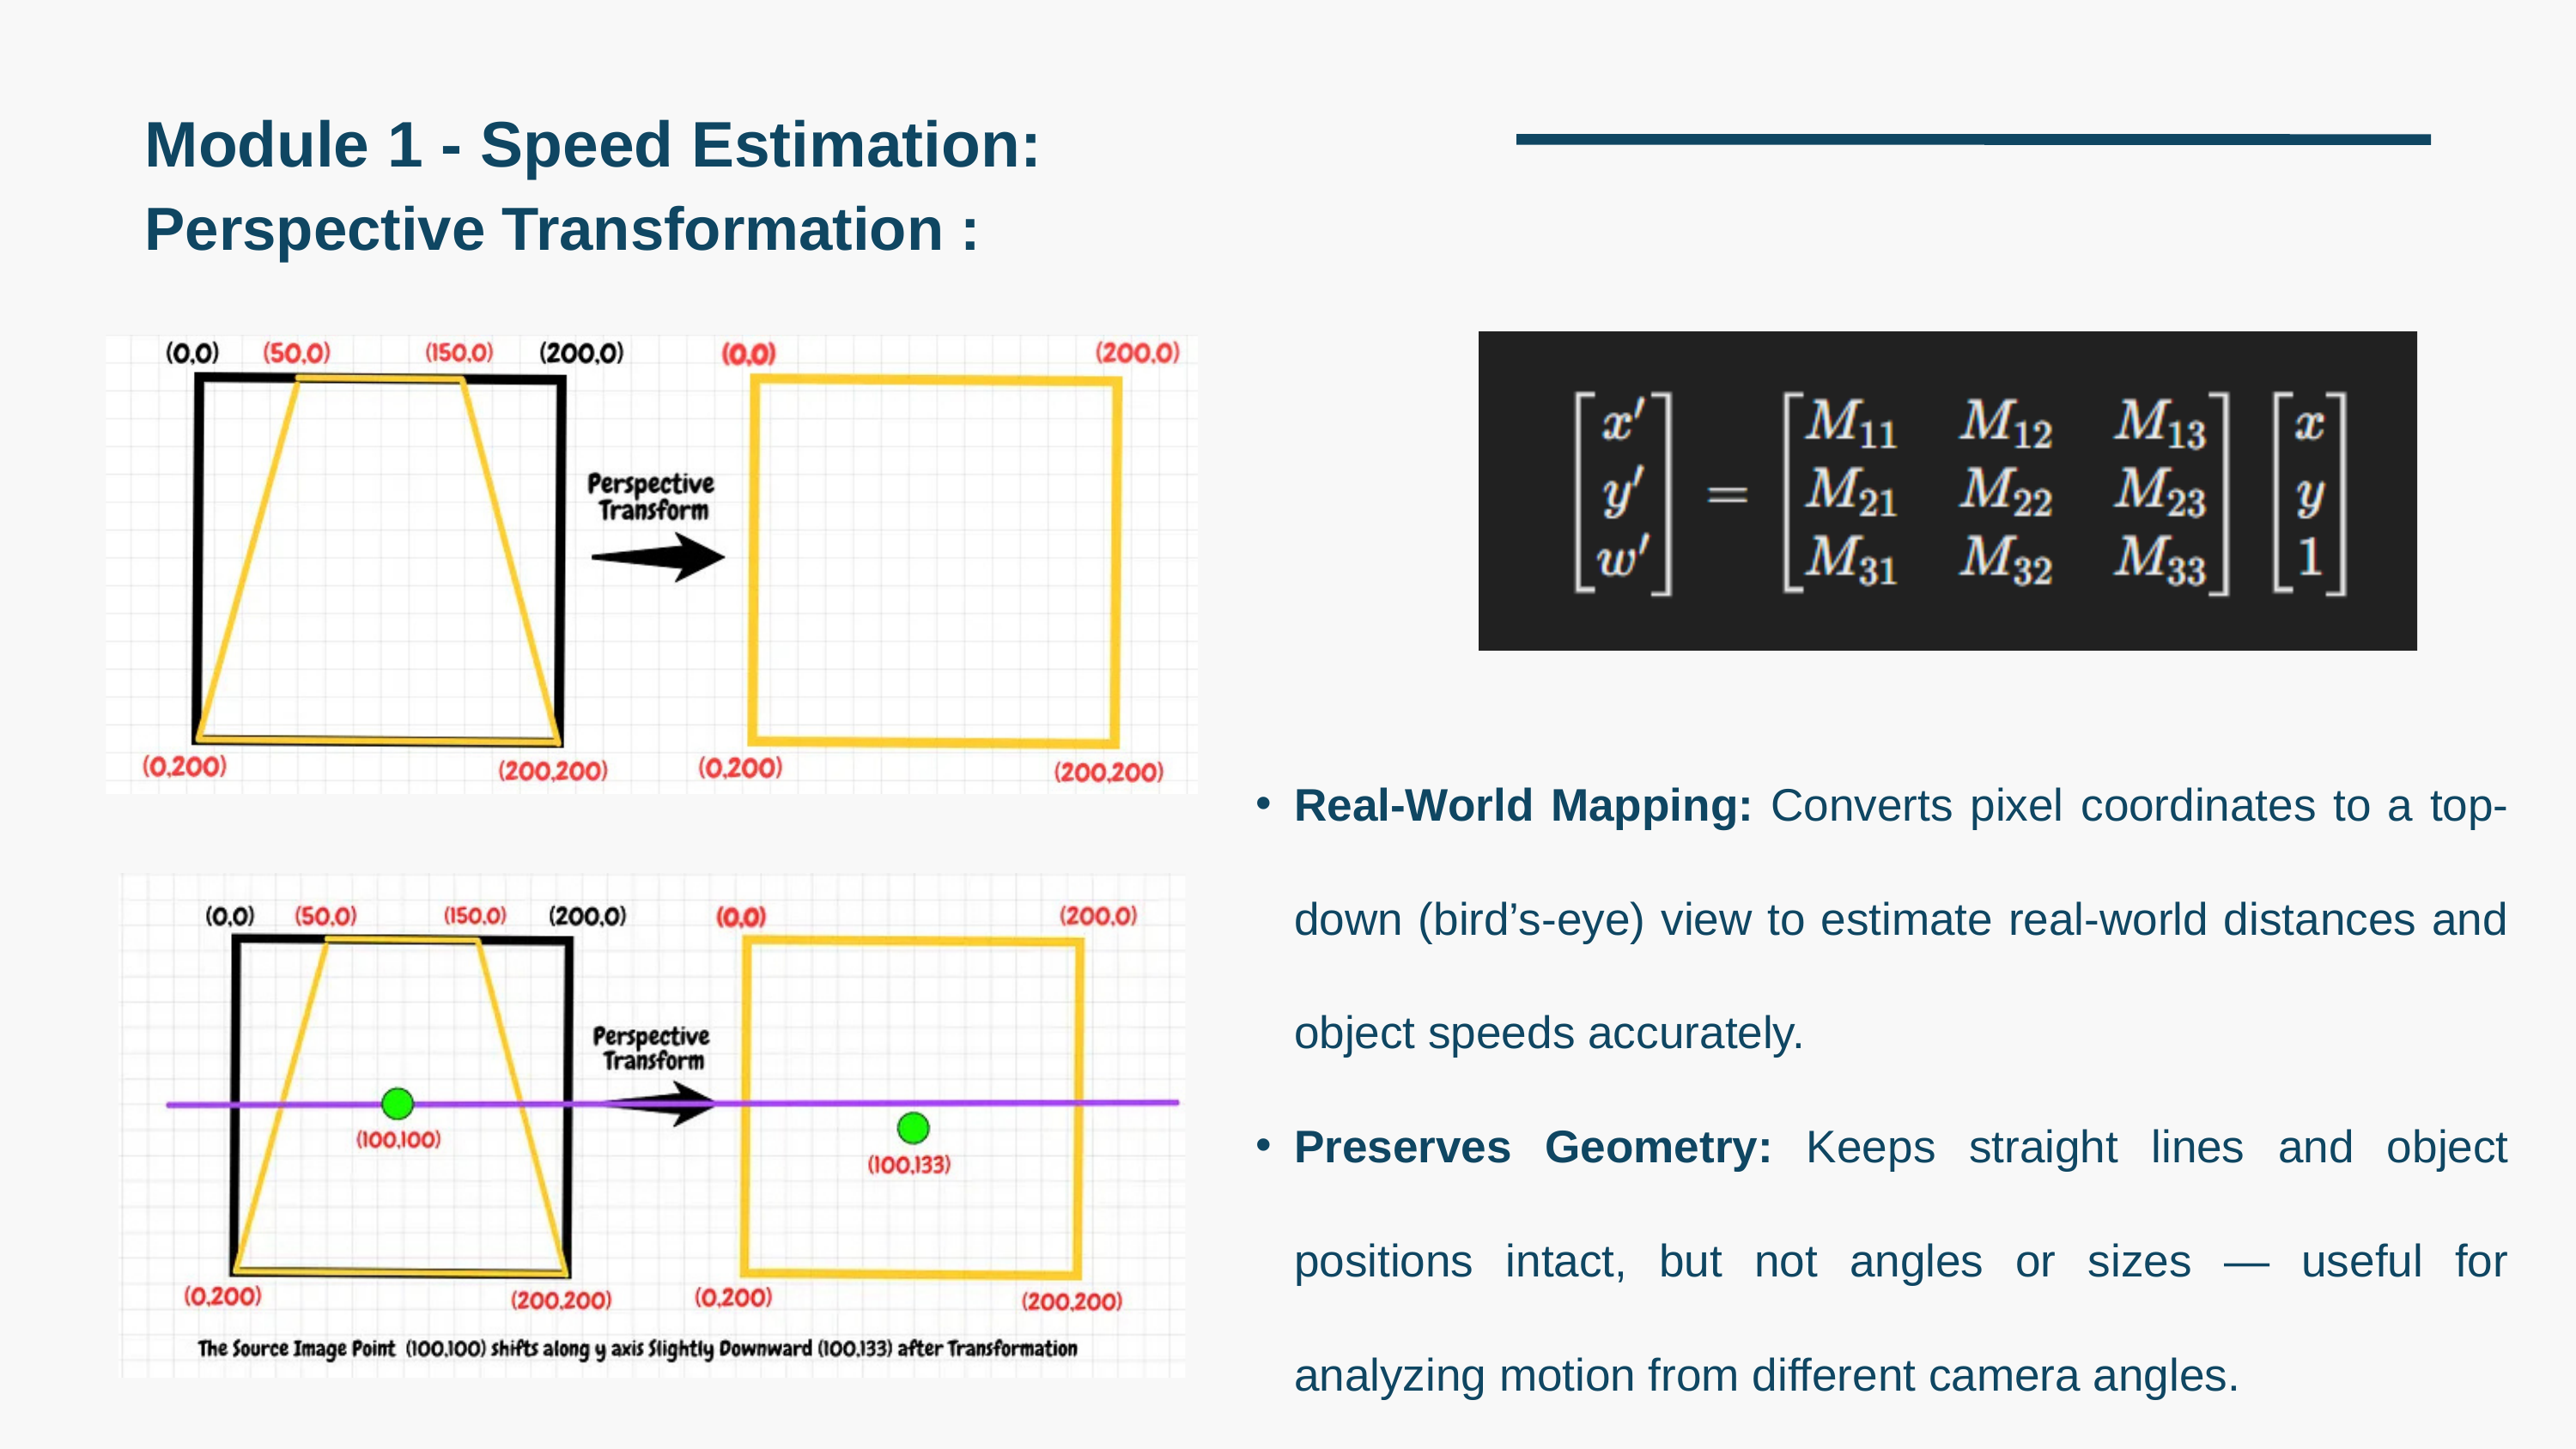

Module 1 - Speed Estimation:

Perspective Transformation :

Real-World Mapping: Converts pixel coordinates to a top-down (bird’s-eye) view to estimate real-world distances and object speeds accurately.
Preserves Geometry: Keeps straight lines and object positions intact, but not angles or sizes — useful for analyzing motion from different camera angles.